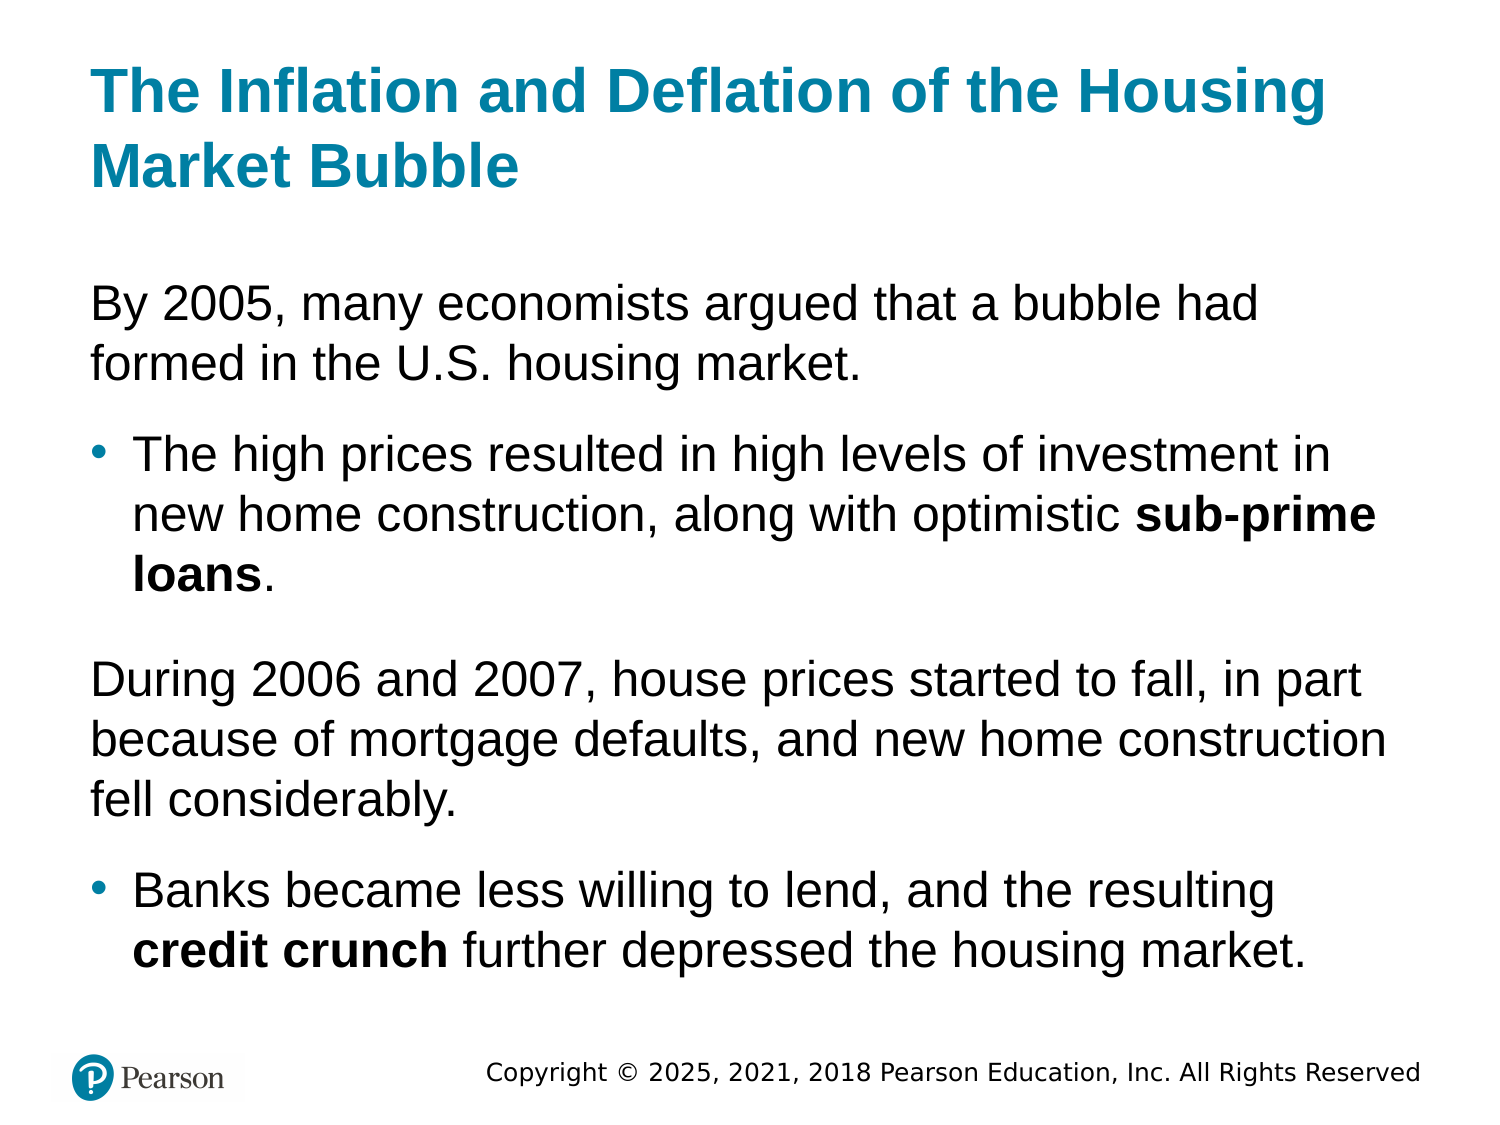

# The Inflation and Deflation of the Housing Market Bubble
By 2005, many economists argued that a bubble had formed in the U.S. housing market.
The high prices resulted in high levels of investment in new home construction, along with optimistic sub-prime loans.
During 2006 and 2007, house prices started to fall, in part because of mortgage defaults, and new home construction fell considerably.
Banks became less willing to lend, and the resulting credit crunch further depressed the housing market.